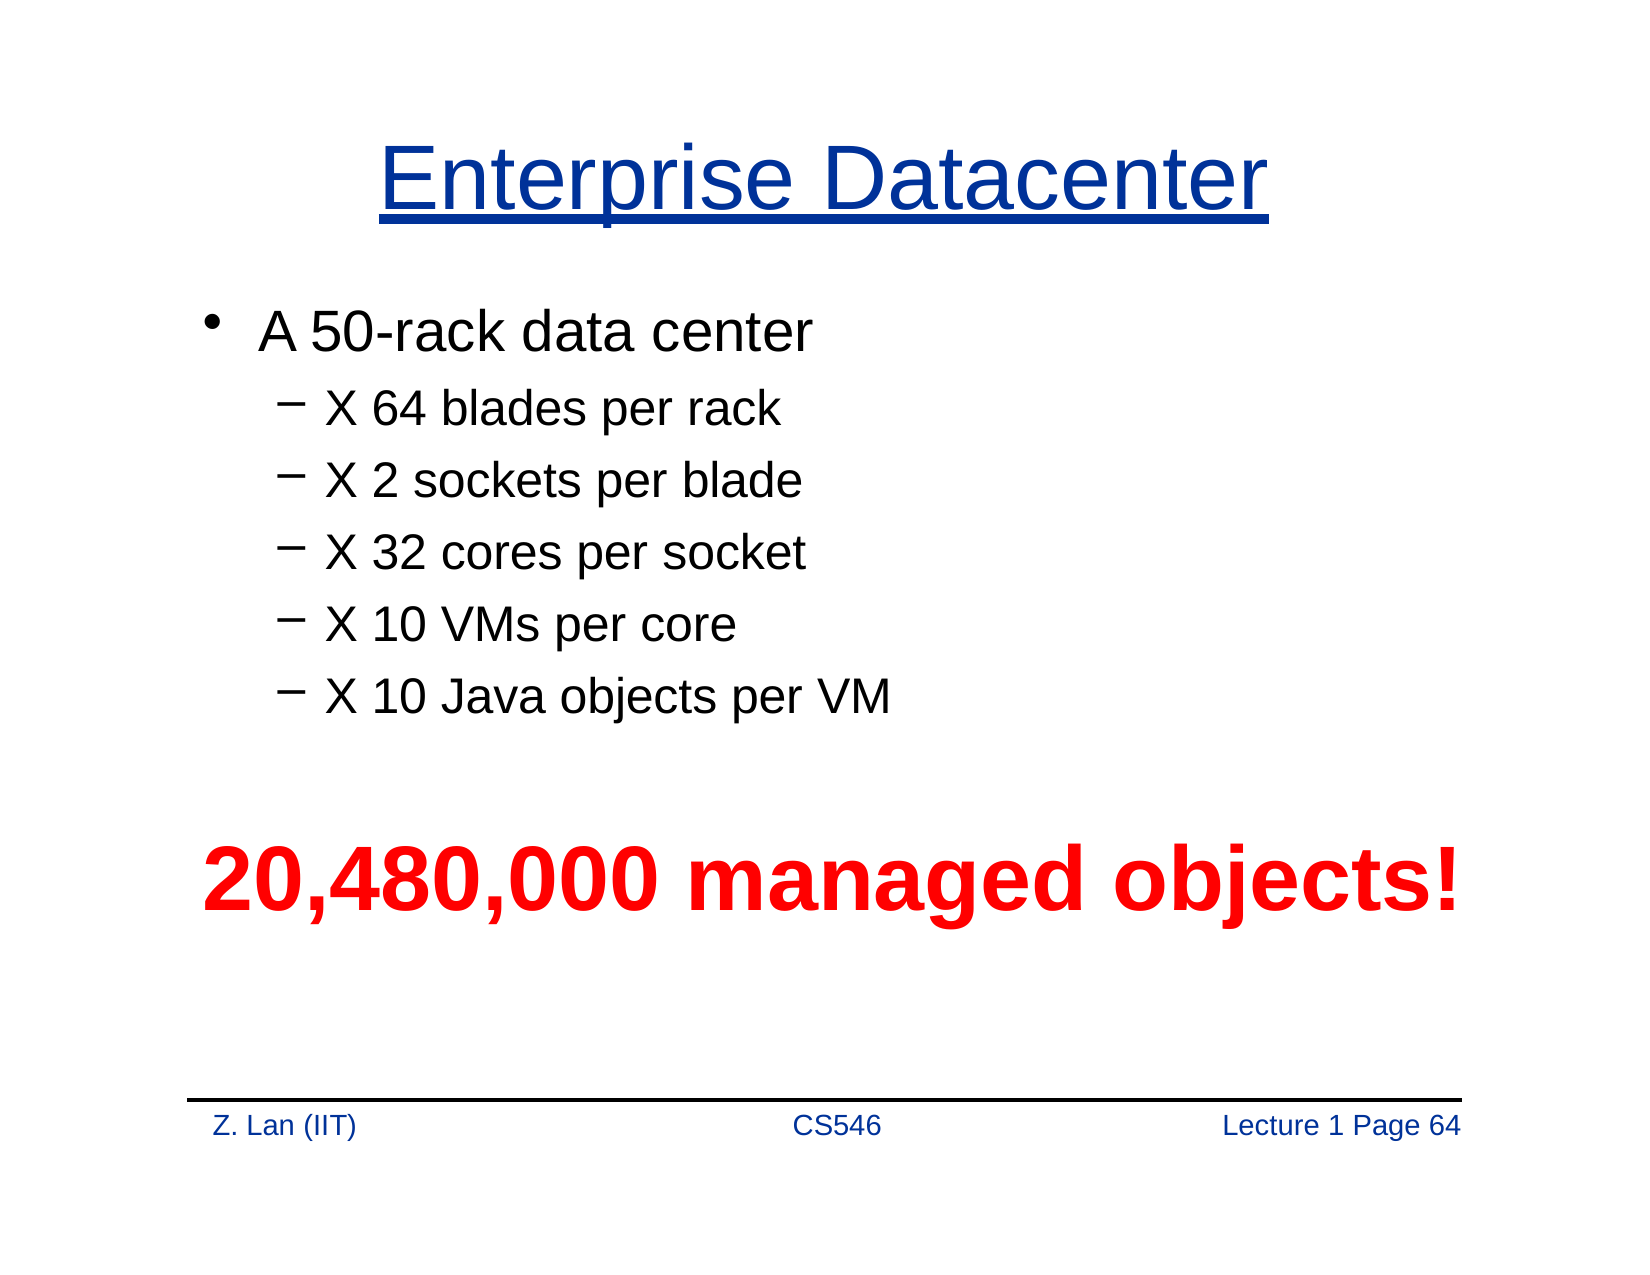

# Enterprise Datacenter
A 50-rack data center
X 64 blades per rack
X 2 sockets per blade
X 32 cores per socket
X 10 VMs per core
X 10 Java objects per VM

20,480,000 managed objects!

Z. Lan (IIT)
CS546
Lecture 1 Page 64